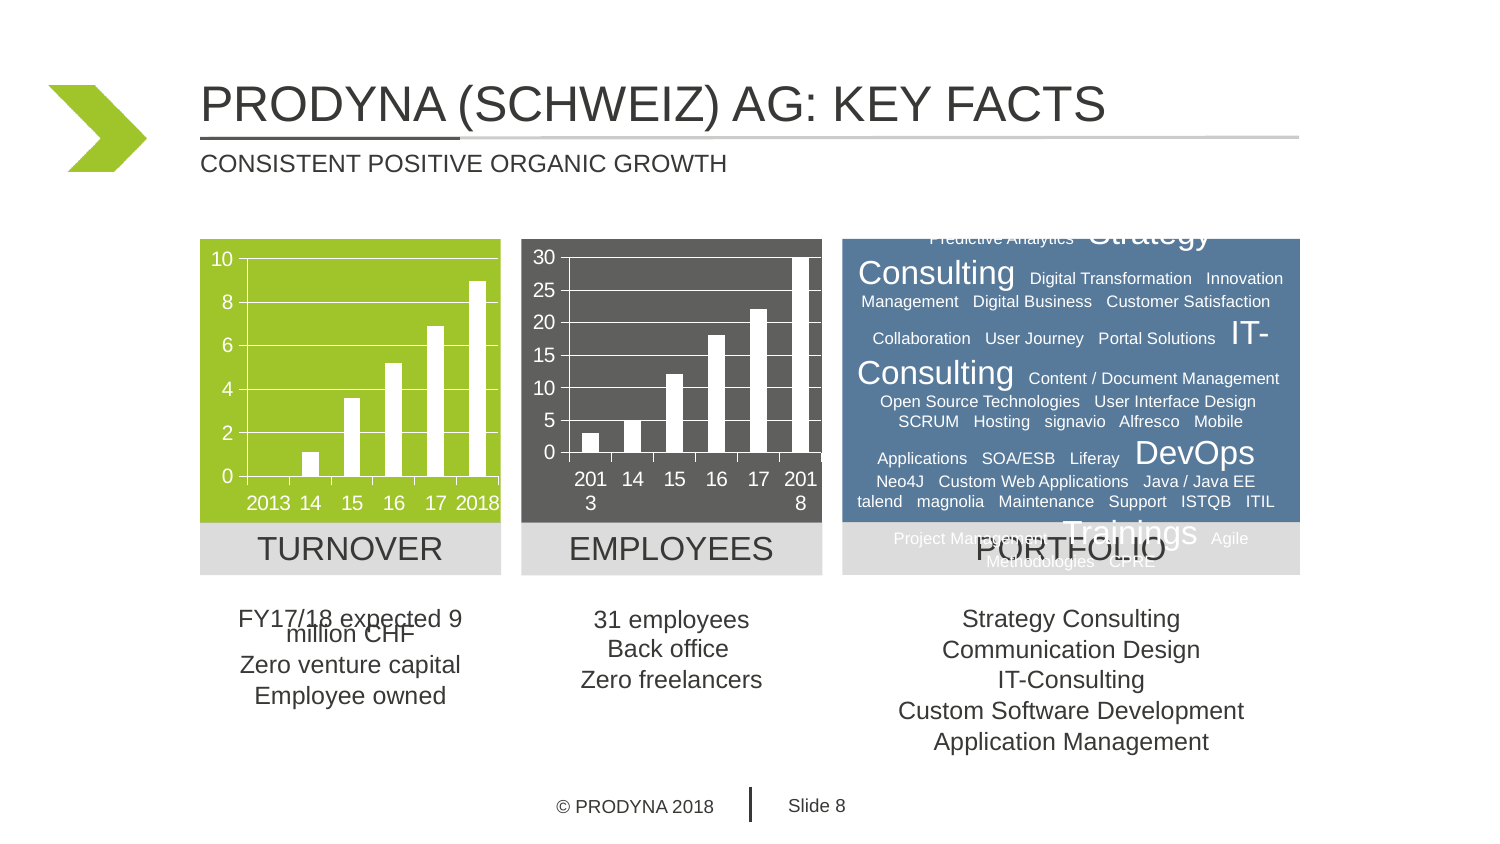

PRODYNA (SCHWEIZ) AG: KEY FACTS
Consistent positive organic growth

Brand Design   Market Trends   Process Optimization   Predictive Analytics   Strategy Consulting   Digital Transformation   Innovation Management   Digital Business   Customer Satisfaction   Collaboration   User Journey   Portal Solutions   IT-Consulting   Content / Document Management   Open Source Technologies   User Interface Design   SCRUM   Hosting   signavio   Alfresco   Mobile Applications   SOA/ESB   Liferay   DevOps   Neo4J   Custom Web Applications   Java / Java EE   talend   magnolia   Maintenance   Support   ISTQB   ITIL   Project Management   Trainings   Agile Methodologies   CPRE

### Chart

| Category | Datenreihe 1 |
|---|---|
| 2013.0 | 3.0 |
| 14.0 | 5.0 |
| 15.0 | 12.0 |
| 16.0 | 18.0 |
| 17.0 | 22.0 |
| 2018.0 | 31.0 |

### Chart

| Category | Datenreihe 1 |
|---|---|
| 2013.0 | 0.0 |
| 14.0 | 1.1 |
| 15.0 | 3.6 |
| 16.0 | 5.2 |
| 17.0 | 6.9 |
| 2018.0 | 9.0 |

PORTFOLIO
TURNOVER
EMPLOYEES
Strategy Consulting
Communication Design
IT-Consulting
Custom Software Development
Application Management
FY17/18 expected 9 million CHF
Zero venture capital
Employee owned
31 employees
Back office
Zero freelancers